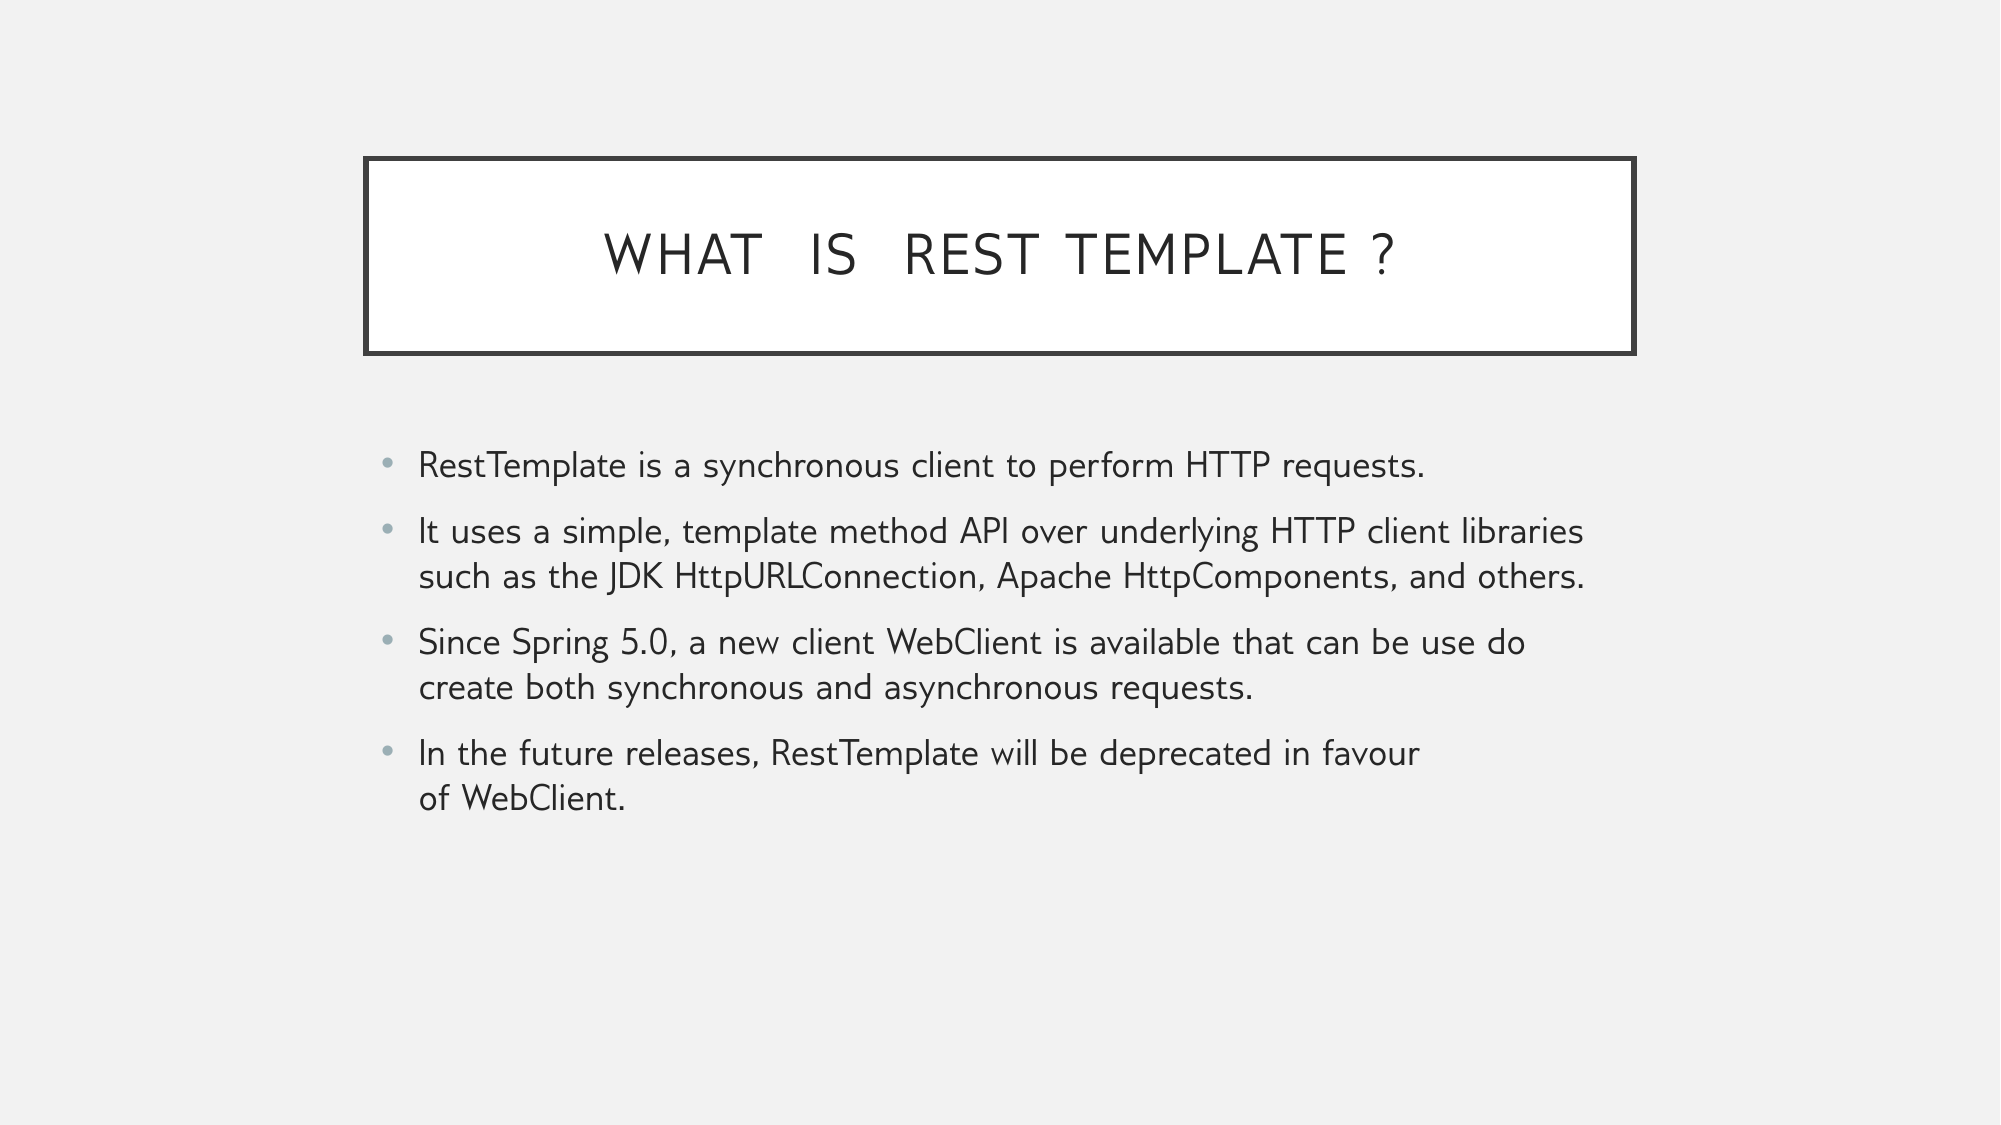

# What  is  Rest Template ?
RestTemplate is a synchronous client to perform HTTP requests.
It uses a simple, template method API over underlying HTTP client libraries such as the JDK HttpURLConnection, Apache HttpComponents, and others.
Since Spring 5.0, a new client WebClient is available that can be use do create both synchronous and asynchronous requests.
In the future releases, RestTemplate will be deprecated in favour of WebClient.